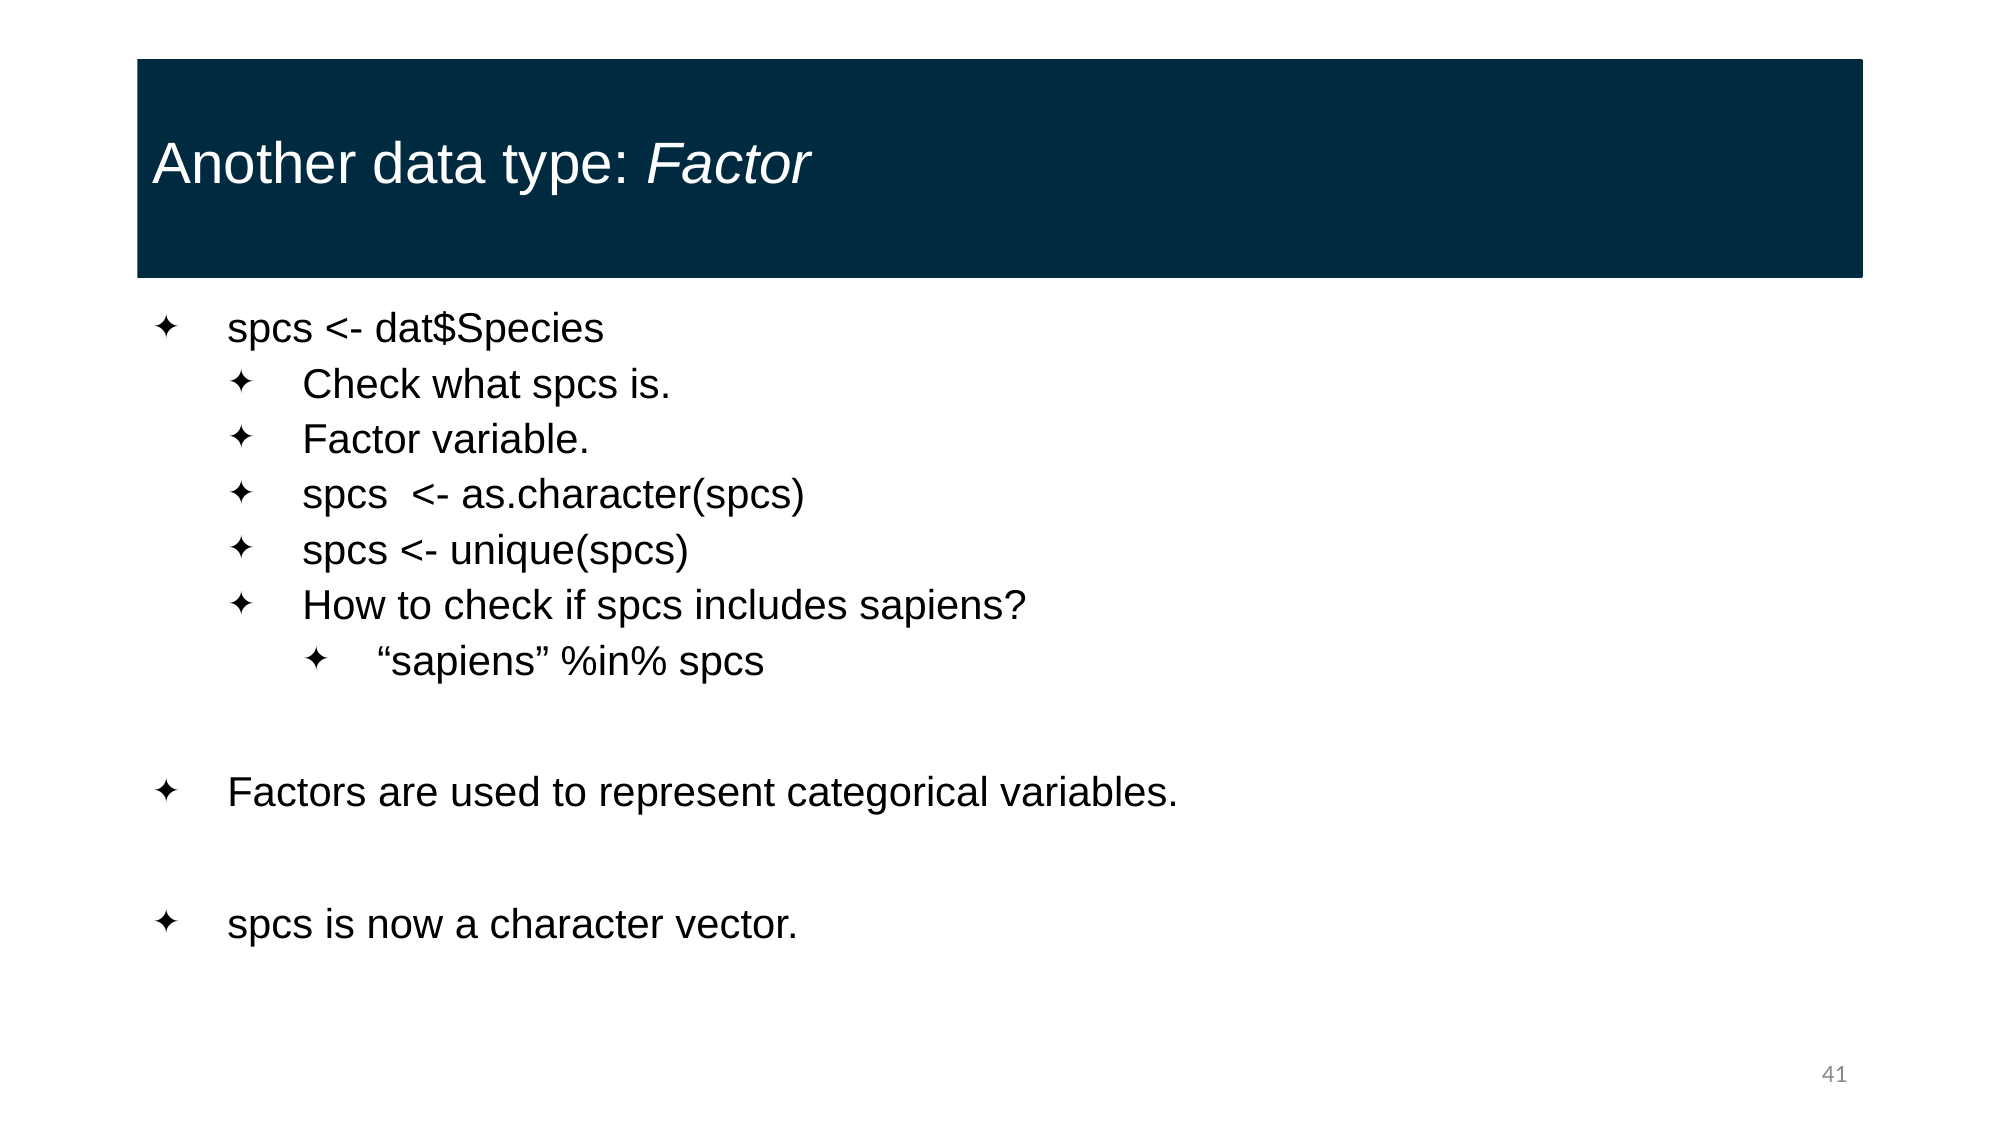

# Another data type: Factor
spcs <- dat$Species
Check what spcs is.
Factor variable.
spcs  <- as.character(spcs)
spcs <- unique(spcs)
How to check if spcs includes sapiens?
“sapiens” %in% spcs

Factors are used to represent categorical variables.

spcs is now a character vector.
41